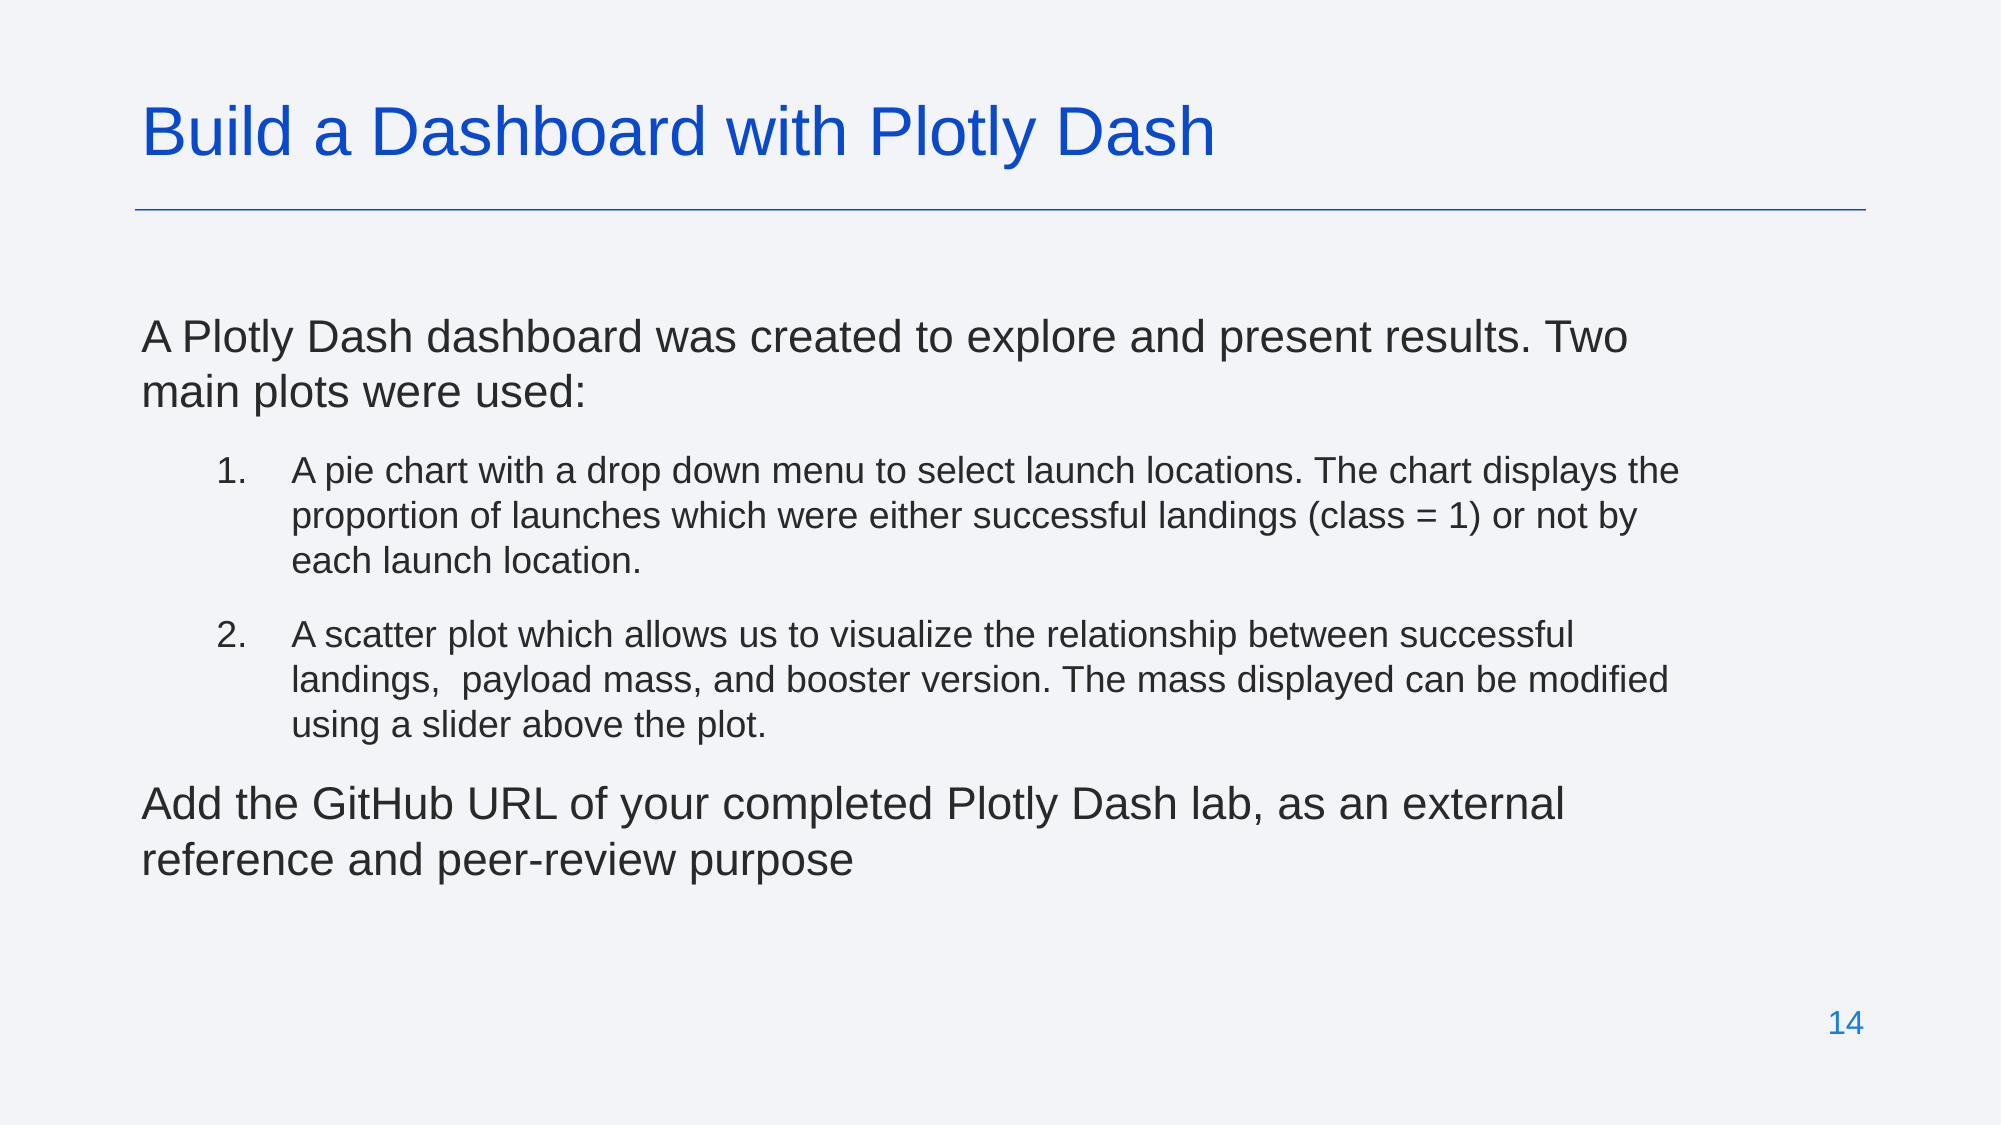

Build a Dashboard with Plotly Dash
A Plotly Dash dashboard was created to explore and present results. Two main plots were used:
A pie chart with a drop down menu to select launch locations. The chart displays the proportion of launches which were either successful landings (class = 1) or not by each launch location.
A scatter plot which allows us to visualize the relationship between successful landings,  payload mass, and booster version. The mass displayed can be modified using a slider above the plot.
Add the GitHub URL of your completed Plotly Dash lab, as an external reference and peer-review purpose

14